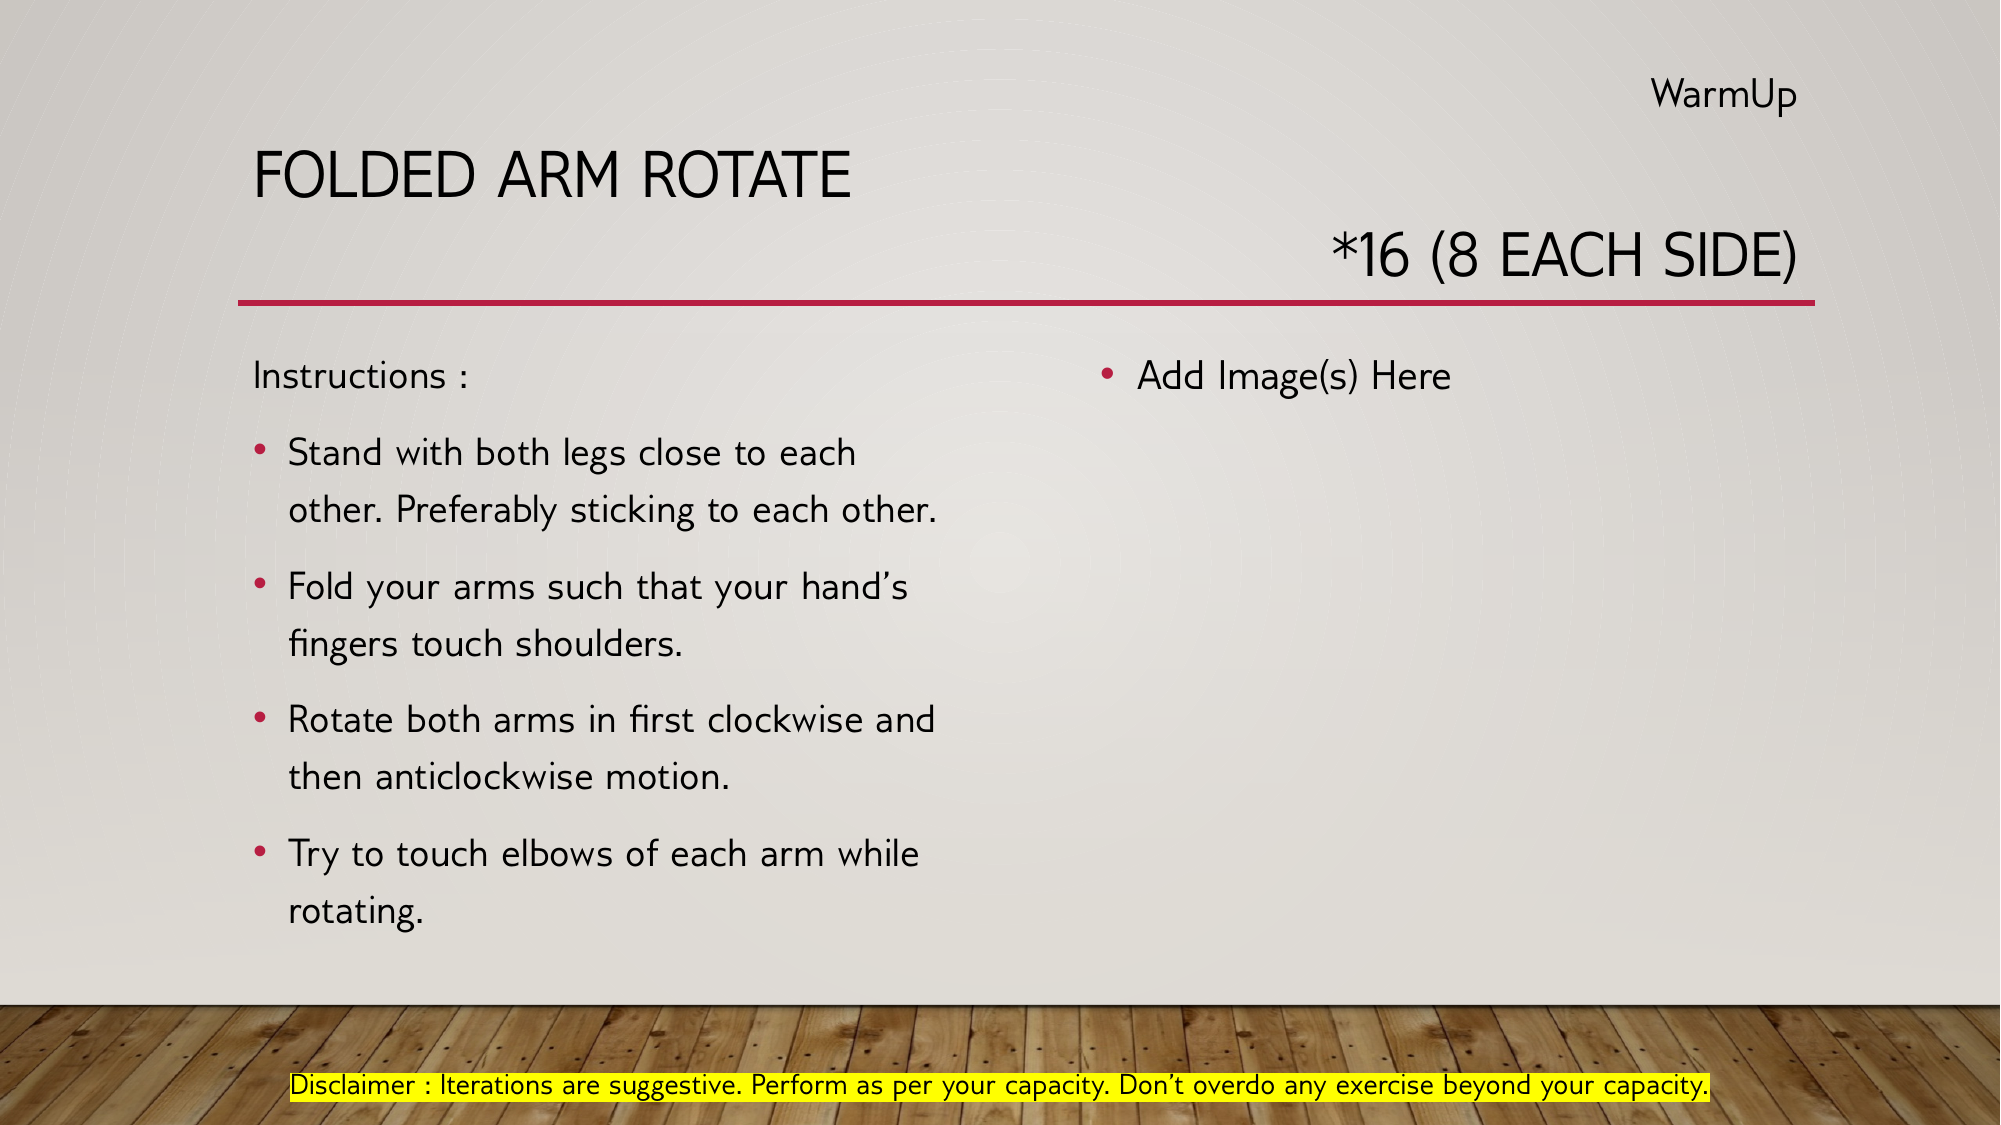

WarmUp
# Folded arm rotate
*16 (8 each side)
Add Image(s) Here

Instructions :
Stand with both legs close to each other. Preferably sticking to each other.
Fold your arms such that your hand’s fingers touch shoulders.
Rotate both arms in first clockwise and then anticlockwise motion.
Try to touch elbows of each arm while rotating.
Disclaimer : Iterations are suggestive. Perform as per your capacity. Don’t overdo any exercise beyond your capacity.